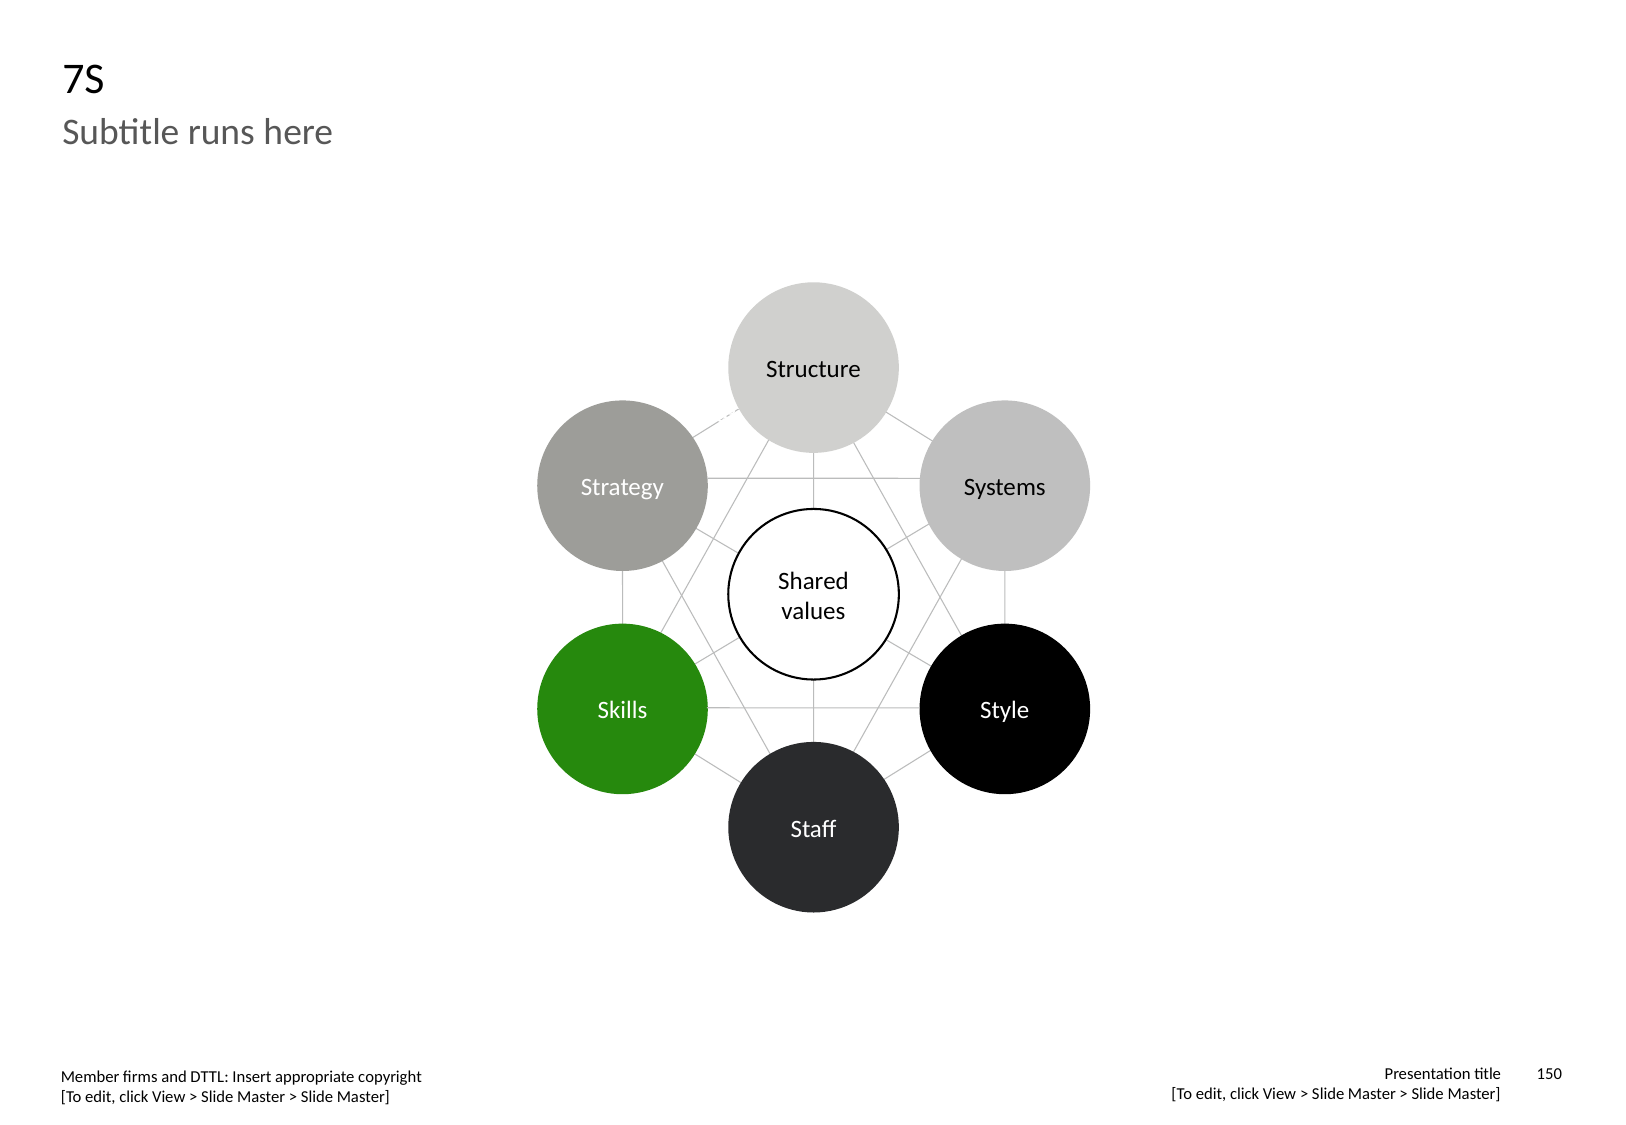

# 7S
Subtitle runs here
Structure
Bullet
Dash
Sub-bullet

Strategy
Systems

Shared values

Skills
Style

Staff